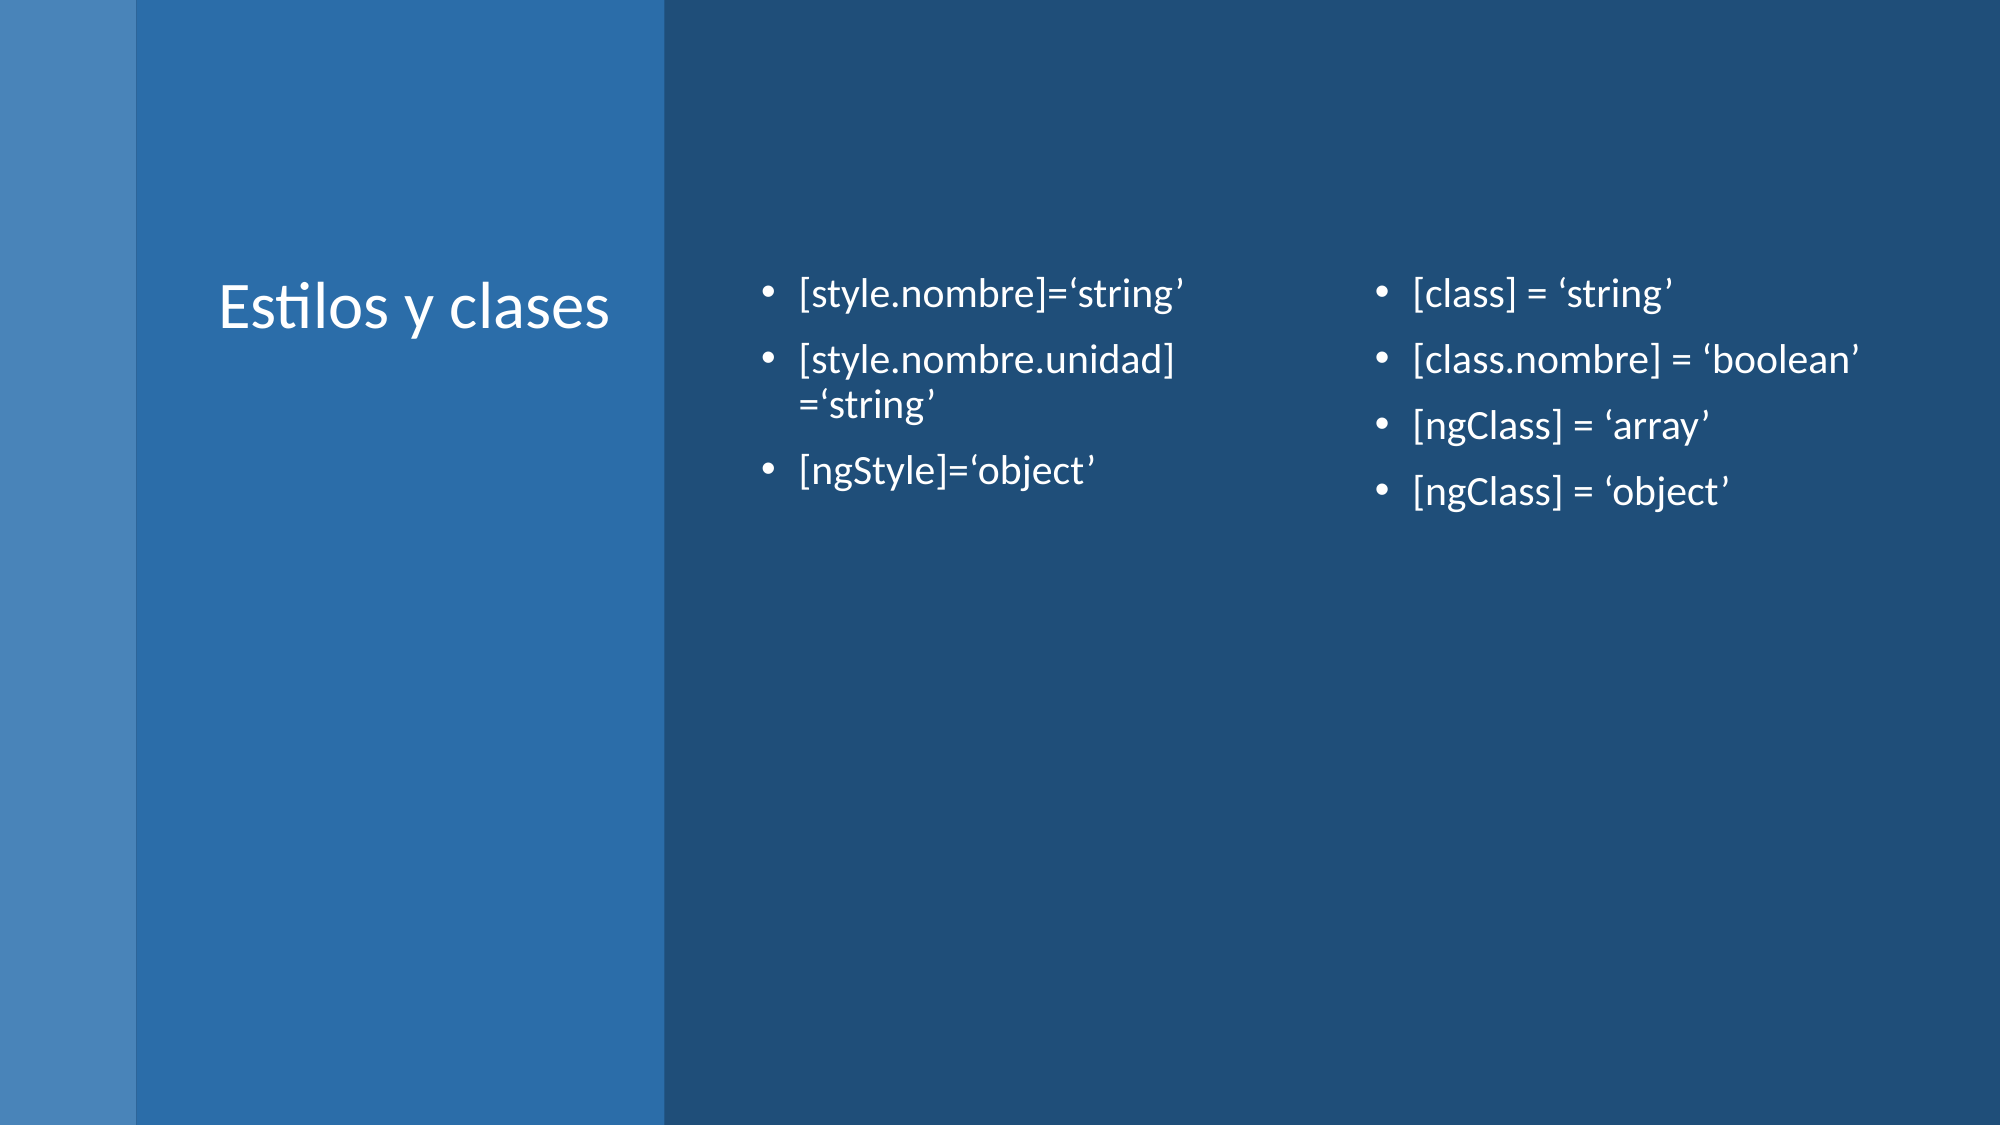

# Estilos y clases
[style.nombre]=‘string’
[style.nombre.unidad] =‘string’
[ngStyle]=‘object’

[class] = ‘string’
[class.nombre] = ‘boolean’
[ngClass] = ‘array’
[ngClass] = ‘object’